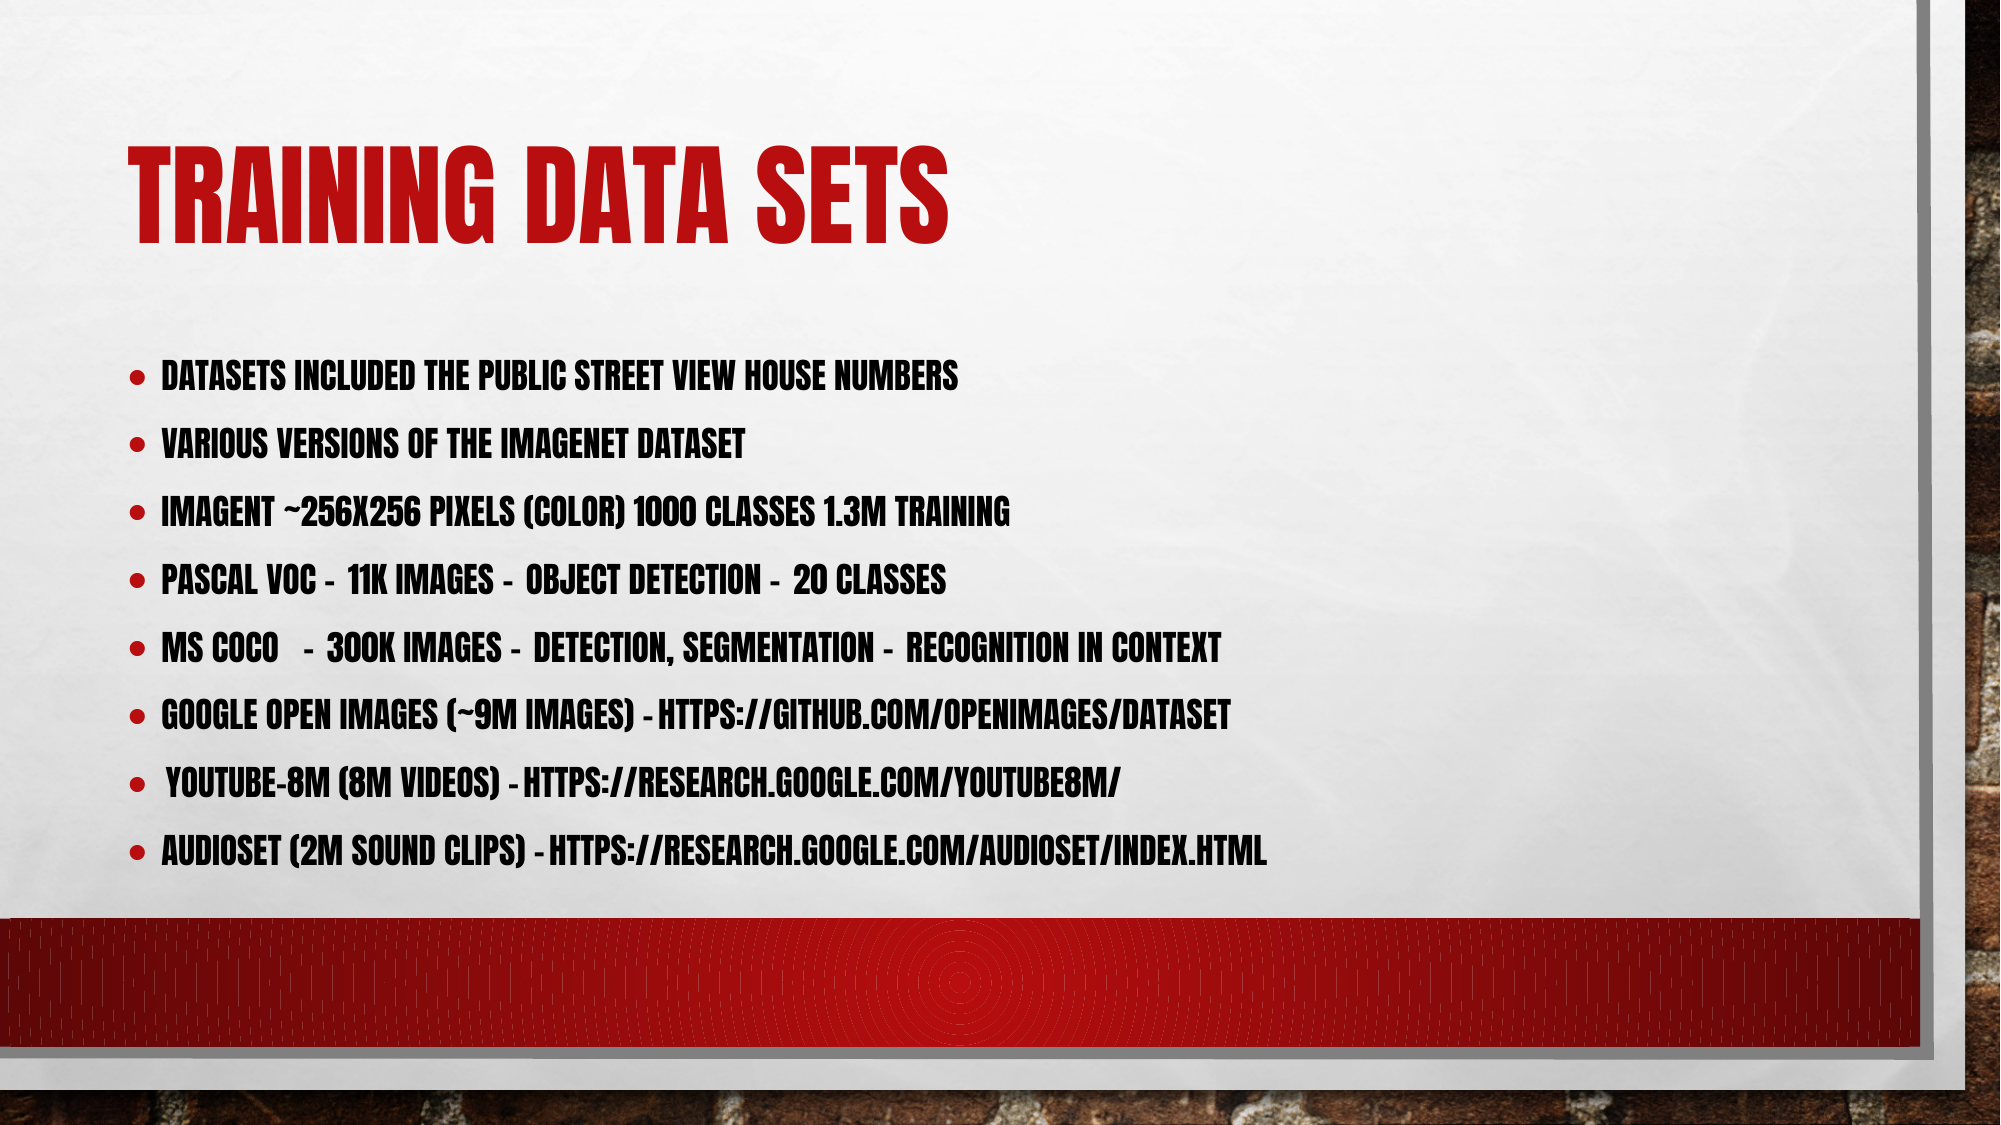

# Training Data sets
datasets included the public Street View House Numbers
various versions of the ImageNet dataset
Imagent ~256x256 pixels (color) 1000 Classes 1.3M Training
Pascal VOC –  11k images –  Object Detection –  20 classes
MS COCO   –  300k images –  Detection, Segmentation –  Recognition in context
Google Open Images (~9M images) – https://github.com/openimages/dataset
 Youtube-8M (8M videos) – https://research.google.com/youtube8m/
AudioSet (2M sound clips) – https://research.google.com/audioset/index.html